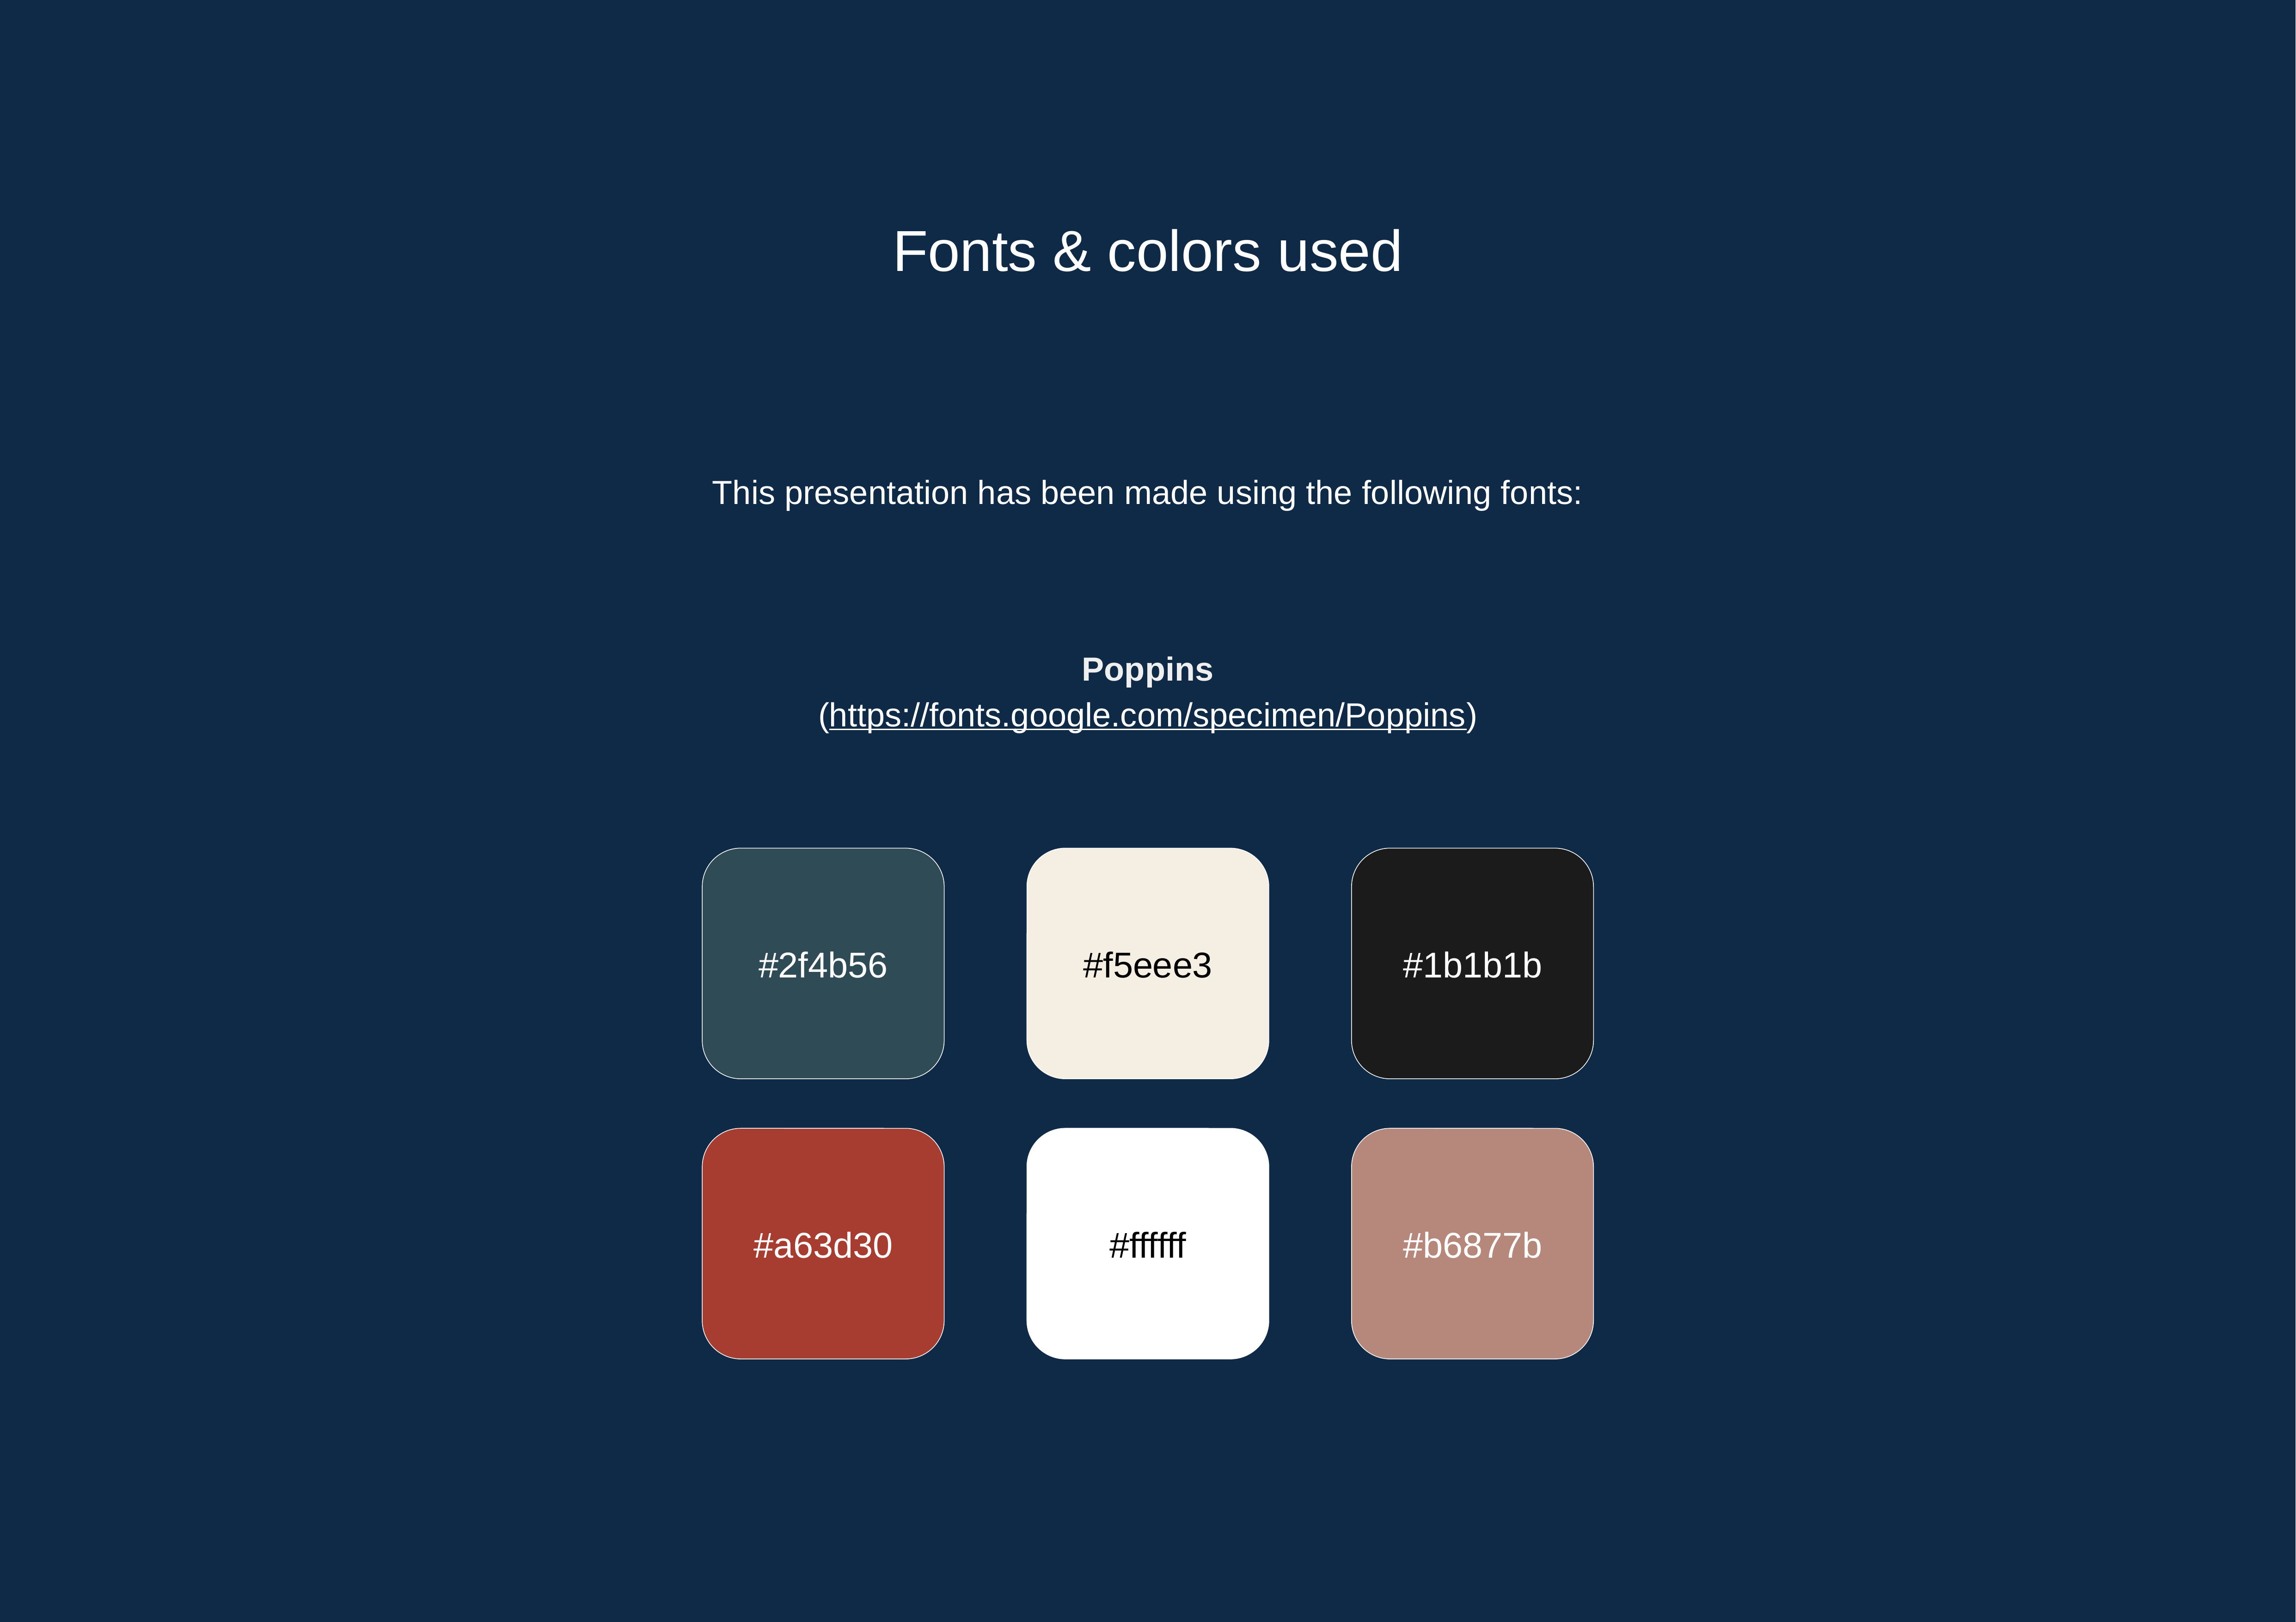

Fonts & colors used
This presentation has been made using the following fonts:

Poppins
(https://fonts.google.com/specimen/Poppins)

#2f4b56
#f5eee3
#1b1b1b

#a63d30
#ffffff
#b6877b